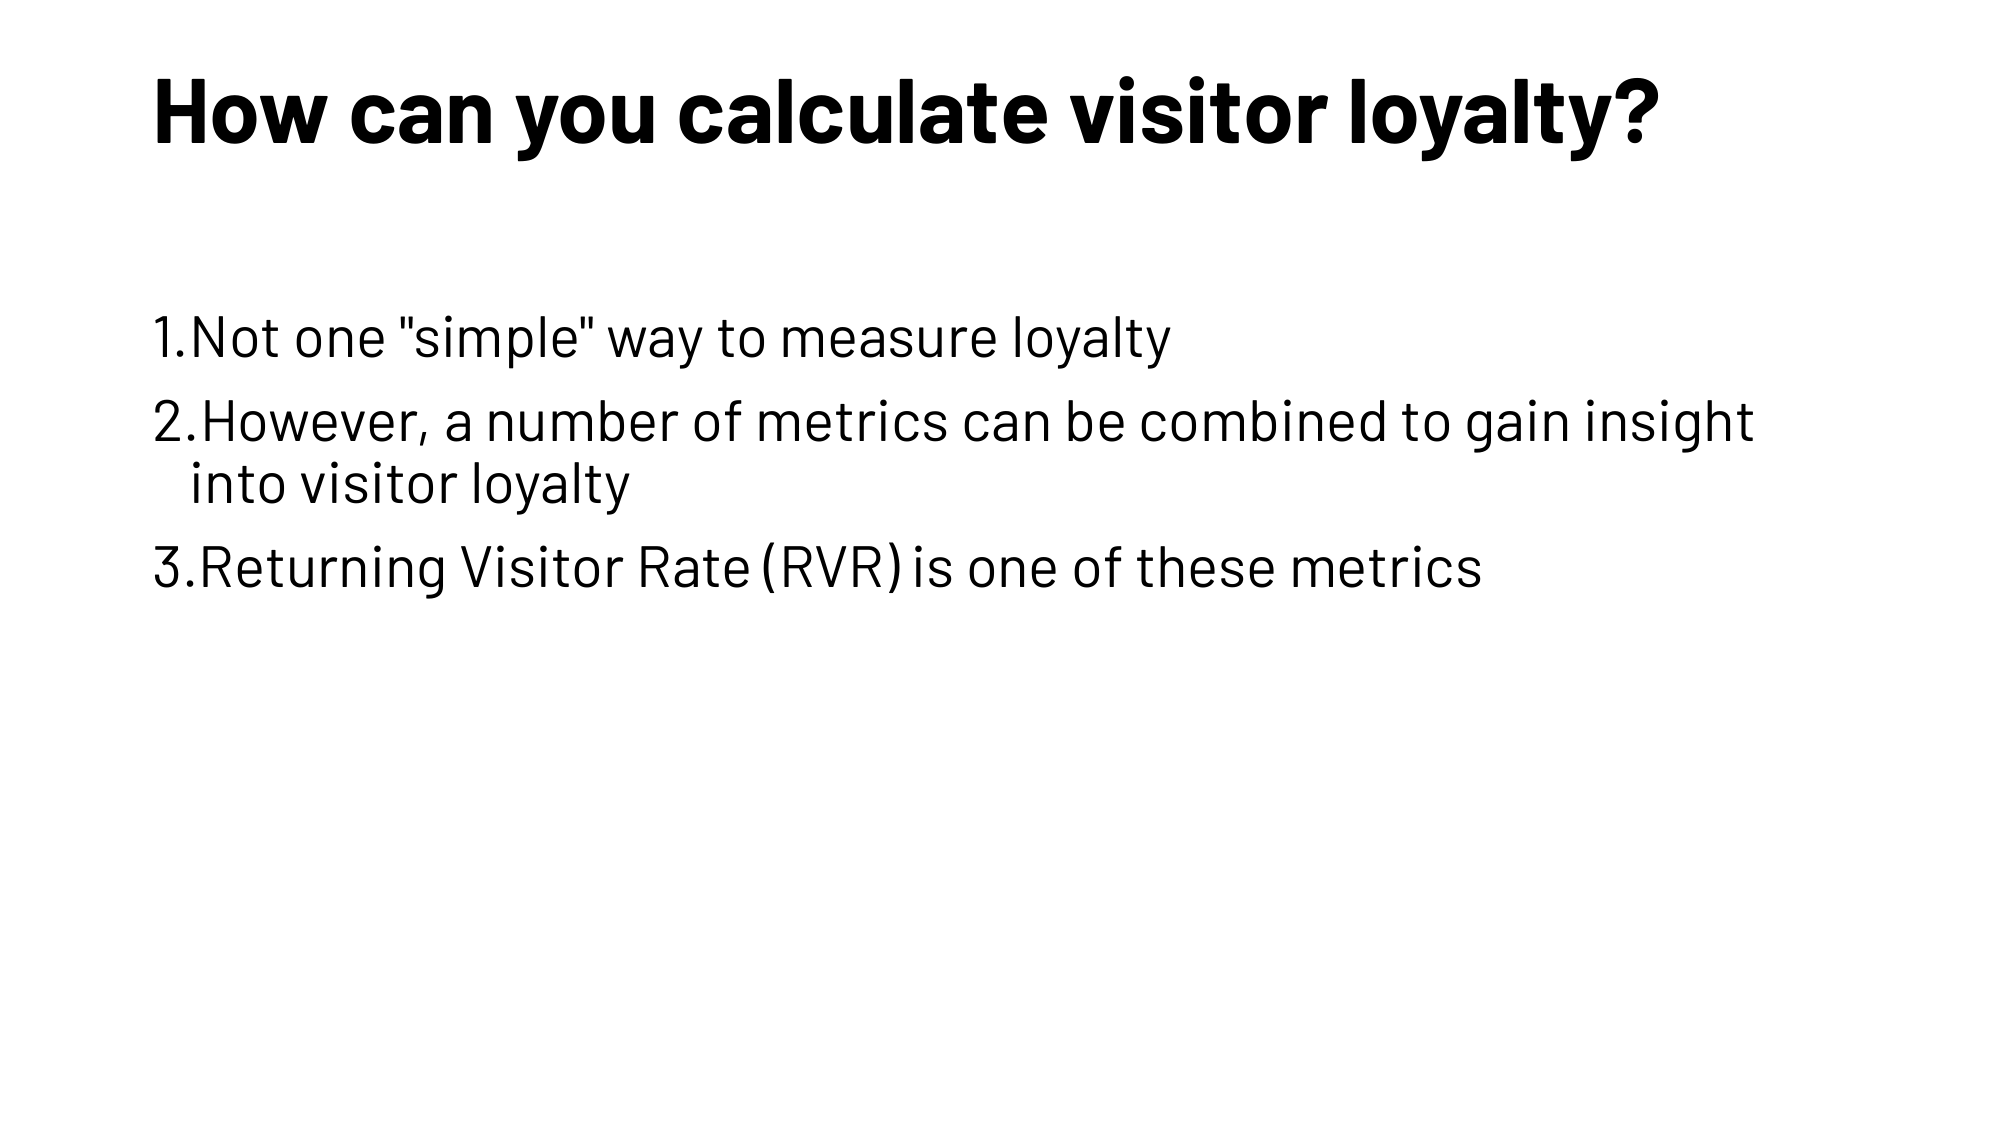

# How can you calculate visitor loyalty?
Not one "simple" way to measure loyalty
However, a number of metrics can be combined to gain insight into visitor loyalty
Returning Visitor Rate (RVR) is one of these metrics